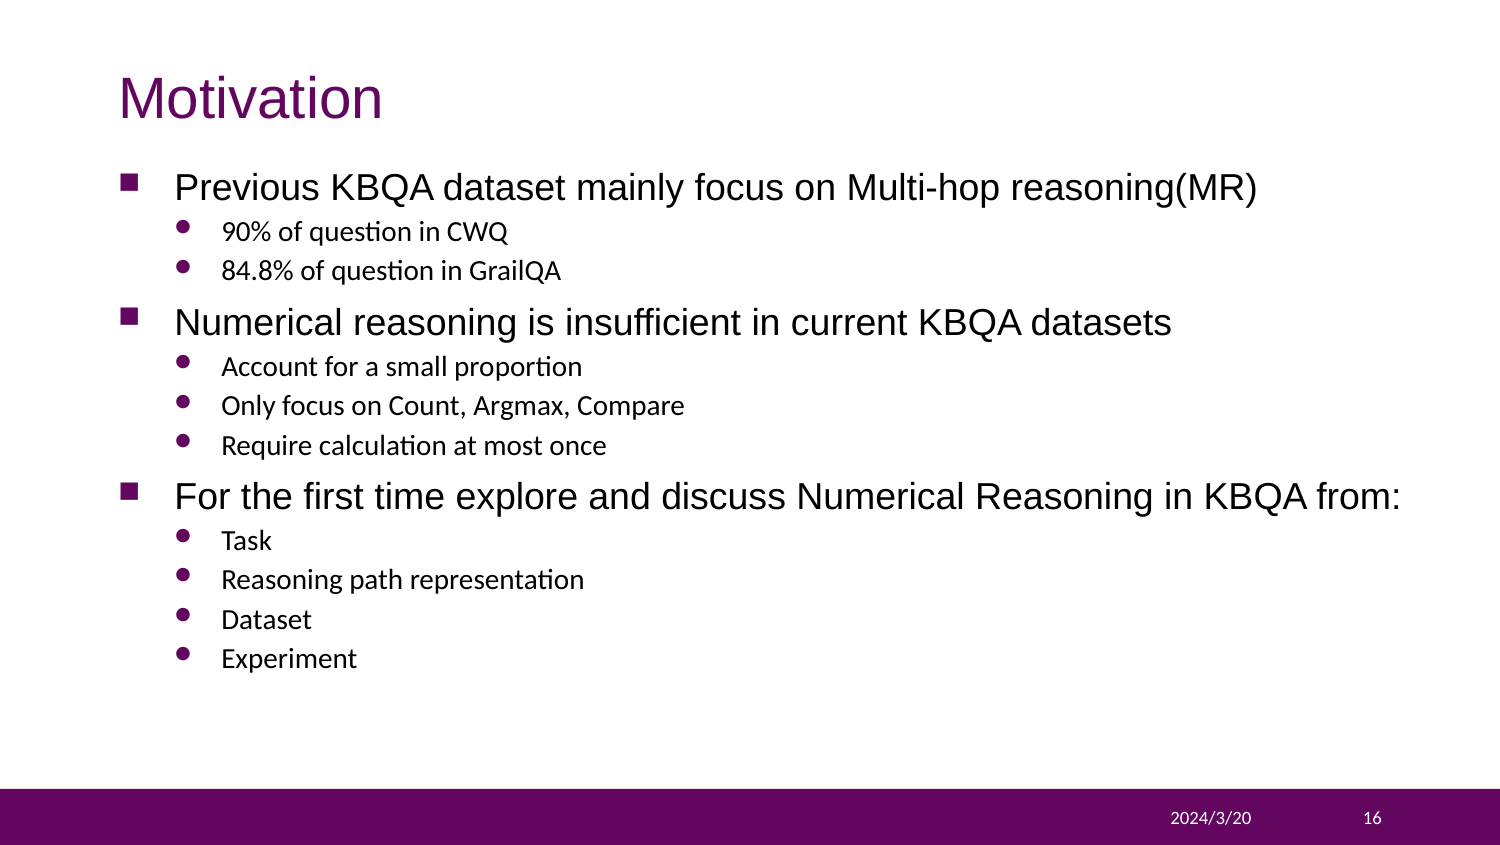

# Motivation
Previous KBQA dataset mainly focus on Multi-hop reasoning(MR)
90% of question in CWQ
84.8% of question in GrailQA
Numerical reasoning is insufficient in current KBQA datasets
Account for a small proportion
Only focus on Count, Argmax, Compare
Require calculation at most once
For the first time explore and discuss Numerical Reasoning in KBQA from:
Task
Reasoning path representation
Dataset
Experiment

2024/3/20
16